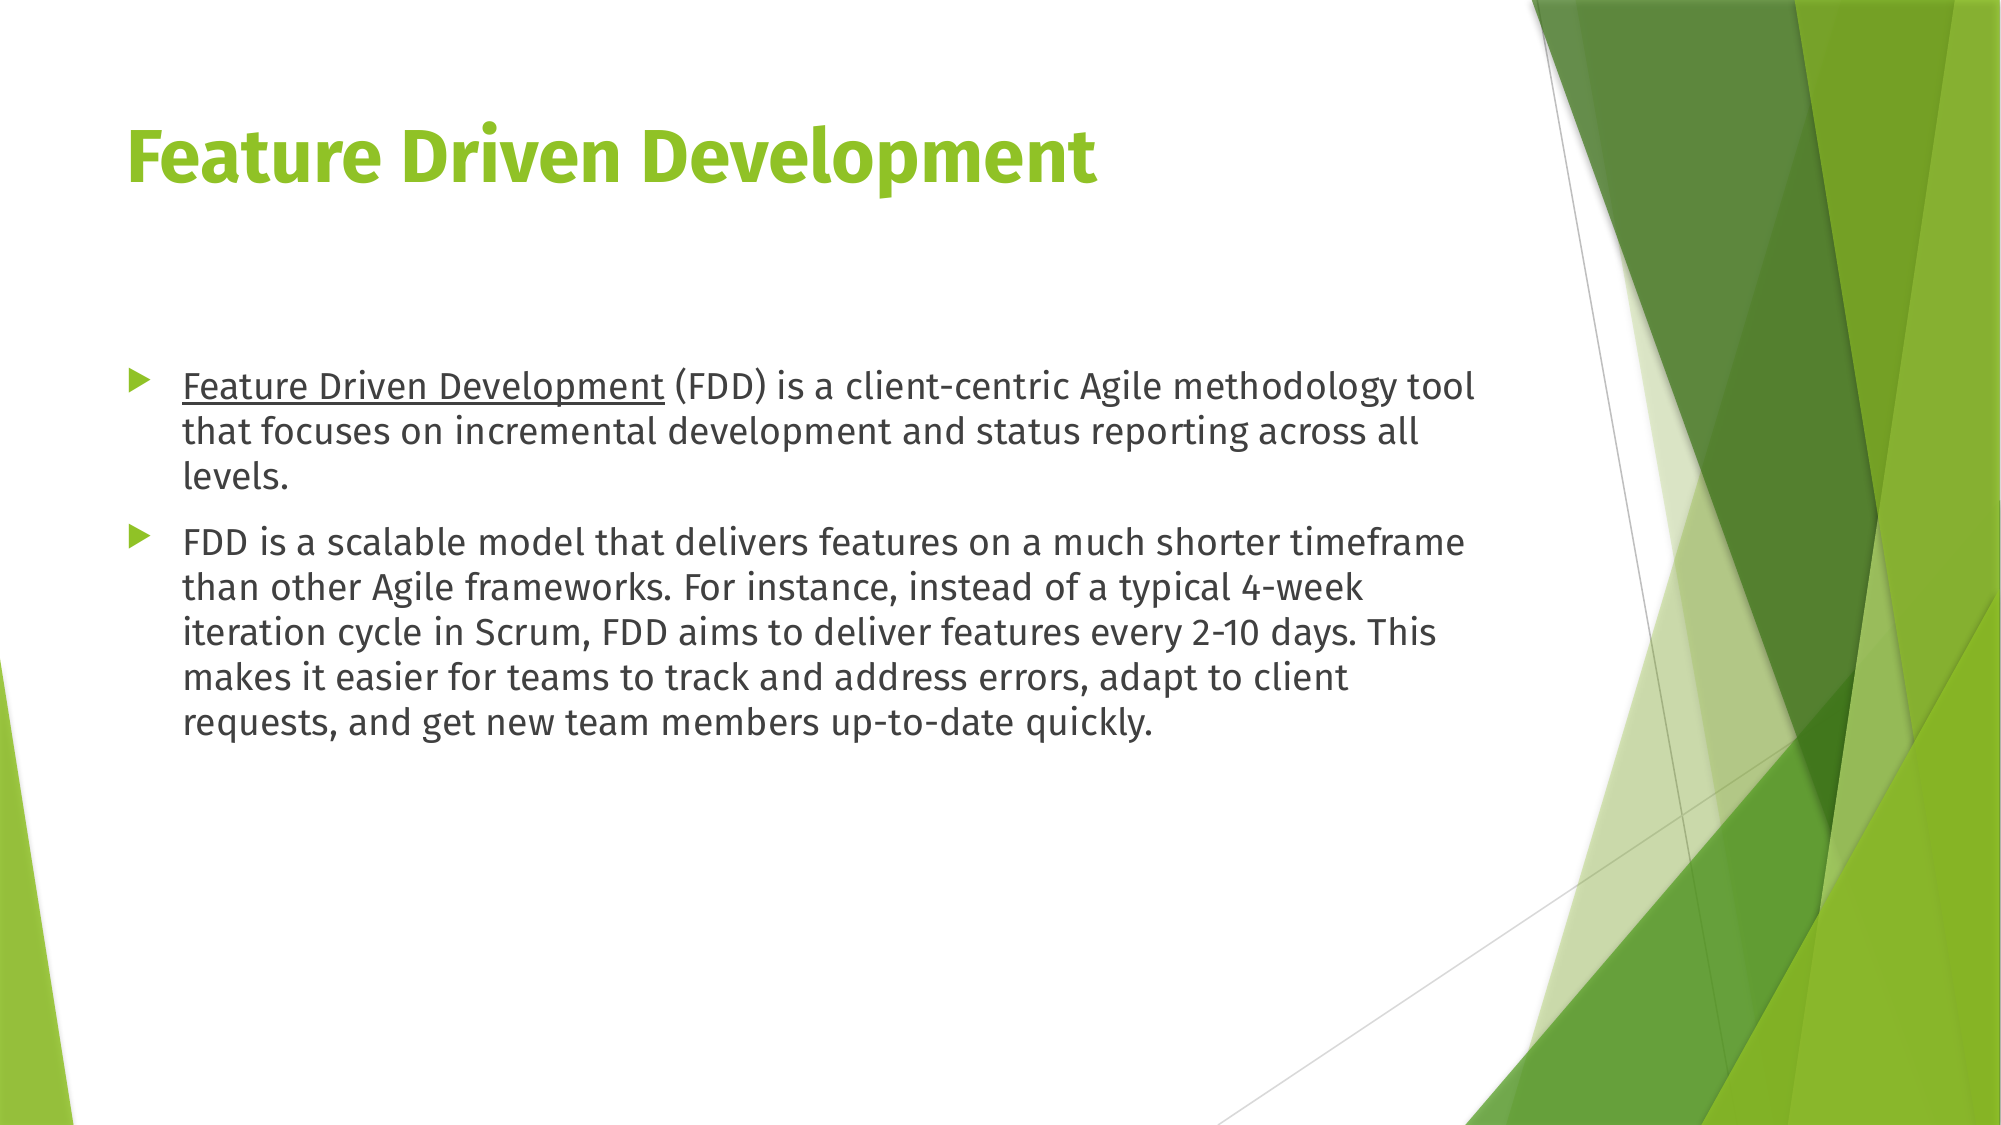

# Feature Driven Development
Feature Driven Development (FDD) is a client-centric Agile methodology tool that focuses on incremental development and status reporting across all levels.
FDD is a scalable model that delivers features on a much shorter timeframe than other Agile frameworks. For instance, instead of a typical 4-week iteration cycle in Scrum, FDD aims to deliver features every 2-10 days. This makes it easier for teams to track and address errors, adapt to client requests, and get new team members up-to-date quickly.